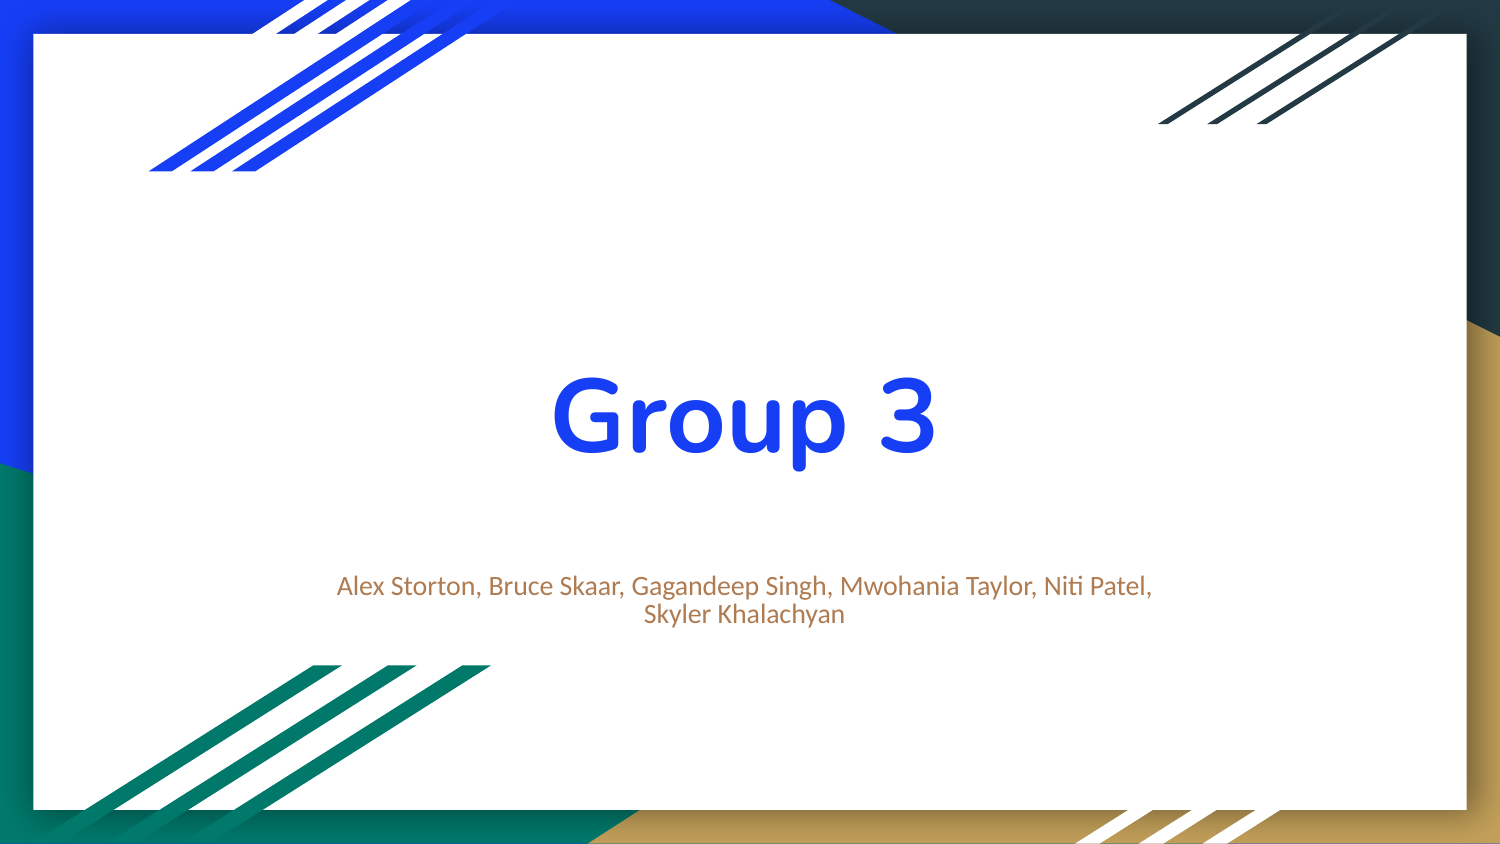

# Group 3
Alex Storton, Bruce Skaar, Gagandeep Singh, Mwohania Taylor, Niti Patel, Skyler Khalachyan